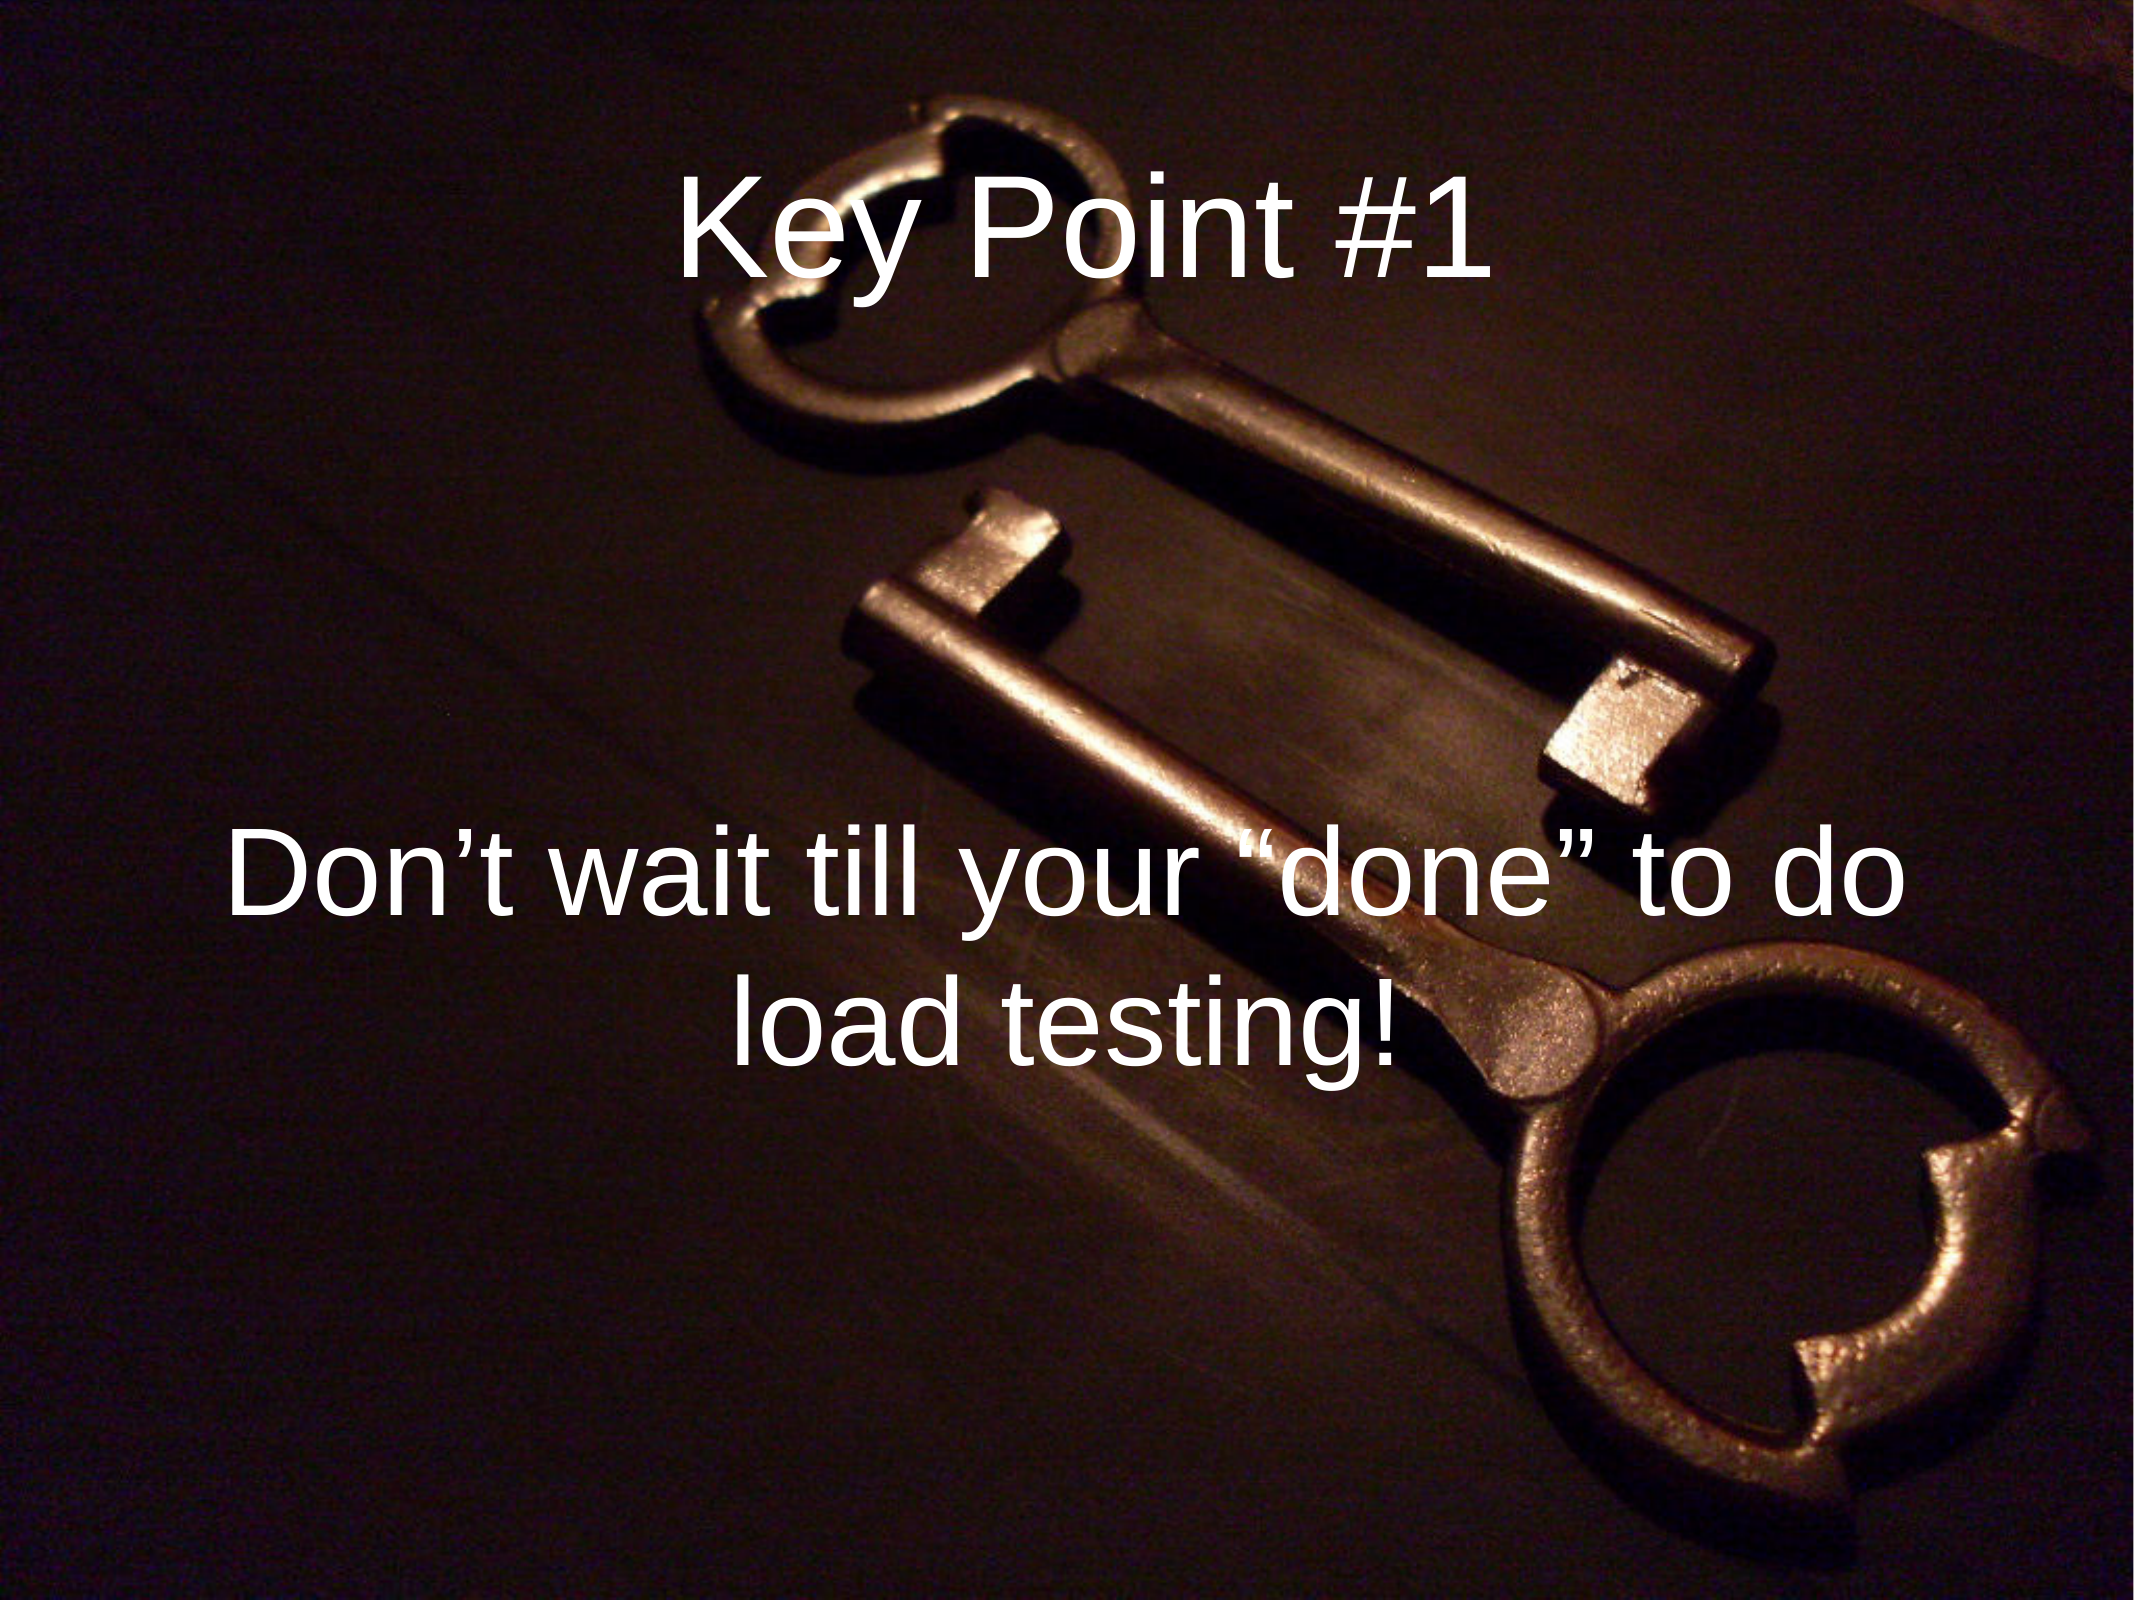

# Key Point #1
Don’t wait till your “done” to do load testing!